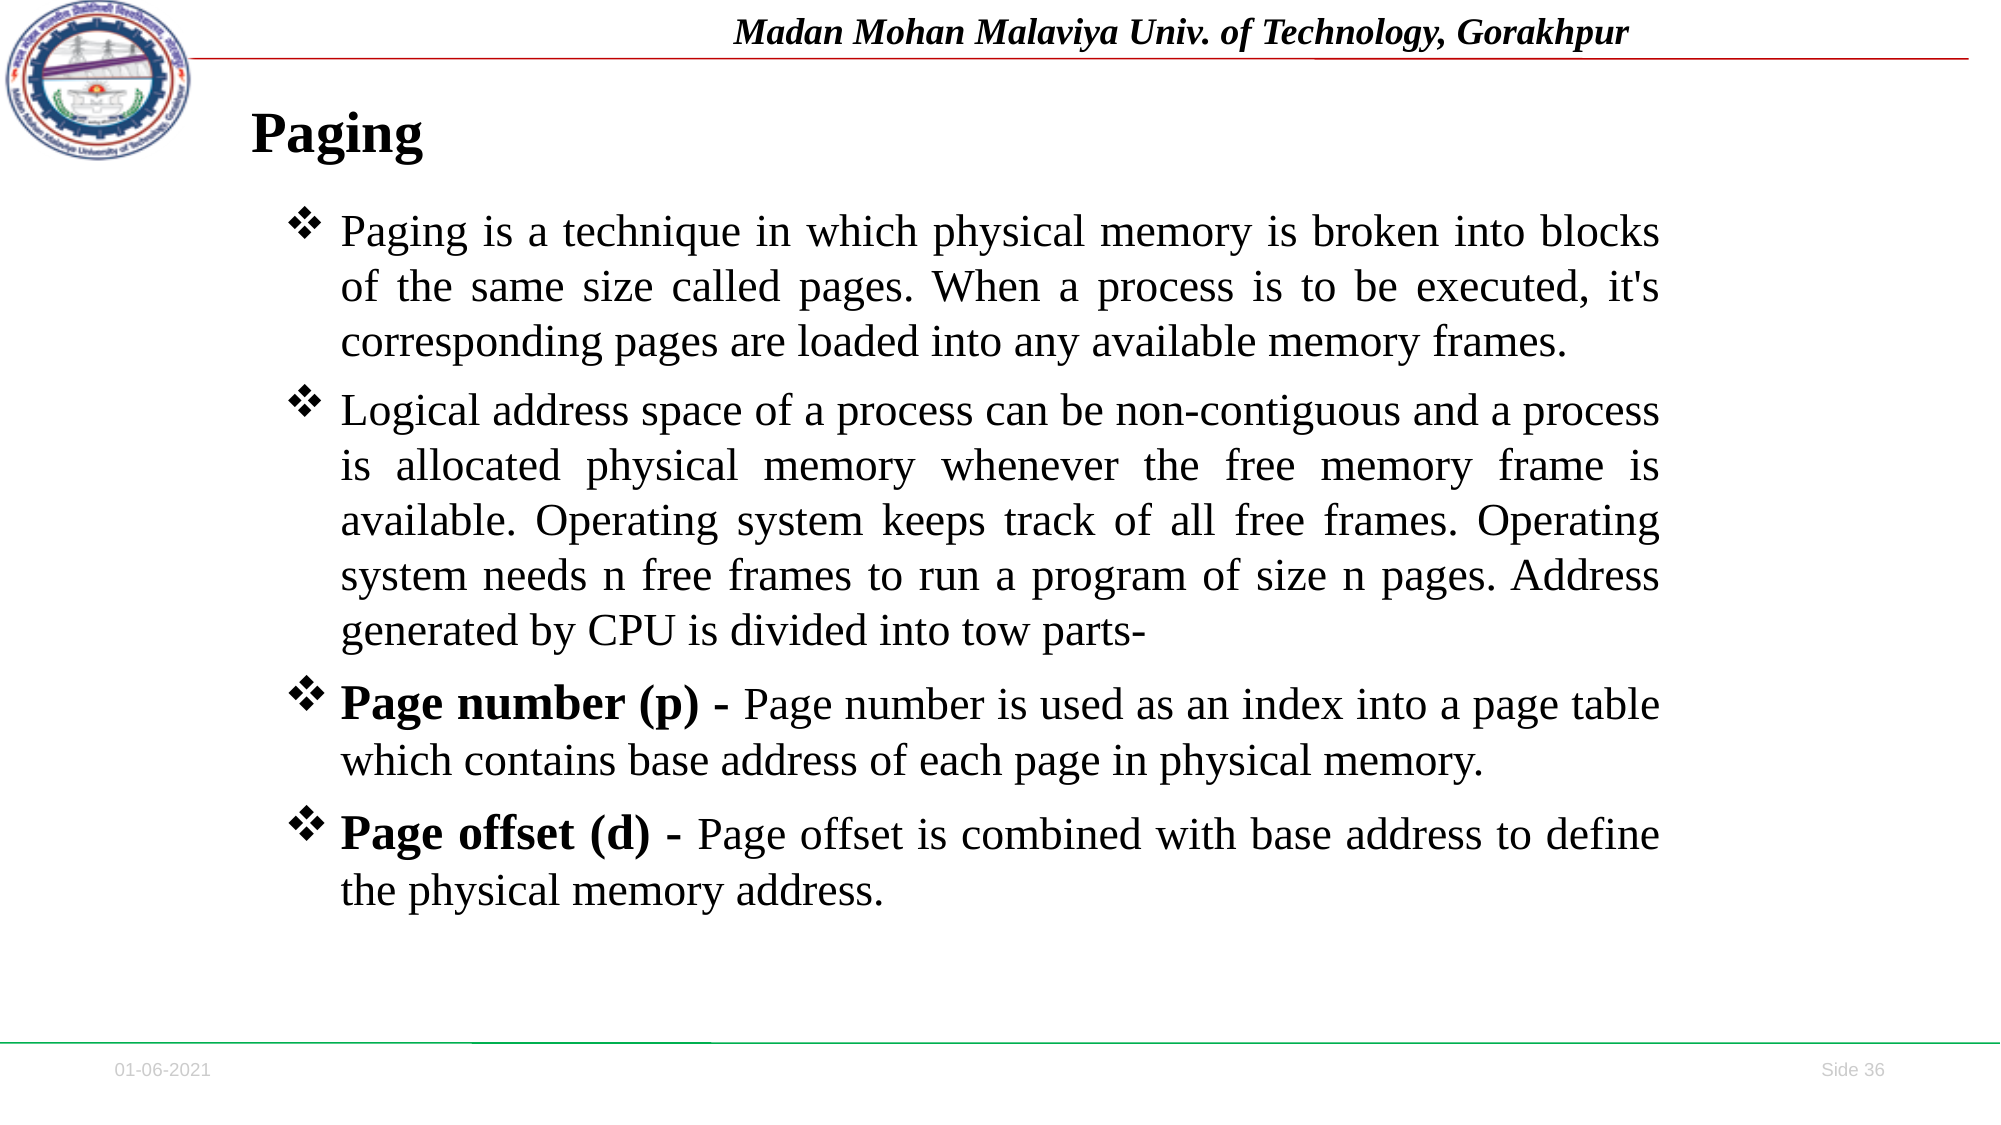

# Paging
Paging is a technique in which physical memory is broken into blocks of the same size called pages. When a process is to be executed, it's corresponding pages are loaded into any available memory frames.
Logical address space of a process can be non-contiguous and a process is allocated physical memory whenever the free memory frame is available. Operating system keeps track of all free frames. Operating system needs n free frames to run a program of size n pages. Address generated by CPU is divided into tow parts-
Page number (p) - Page number is used as an index into a page table which contains base address of each page in physical memory.
Page offset (d) - Page offset is combined with base address to define the physical memory address.